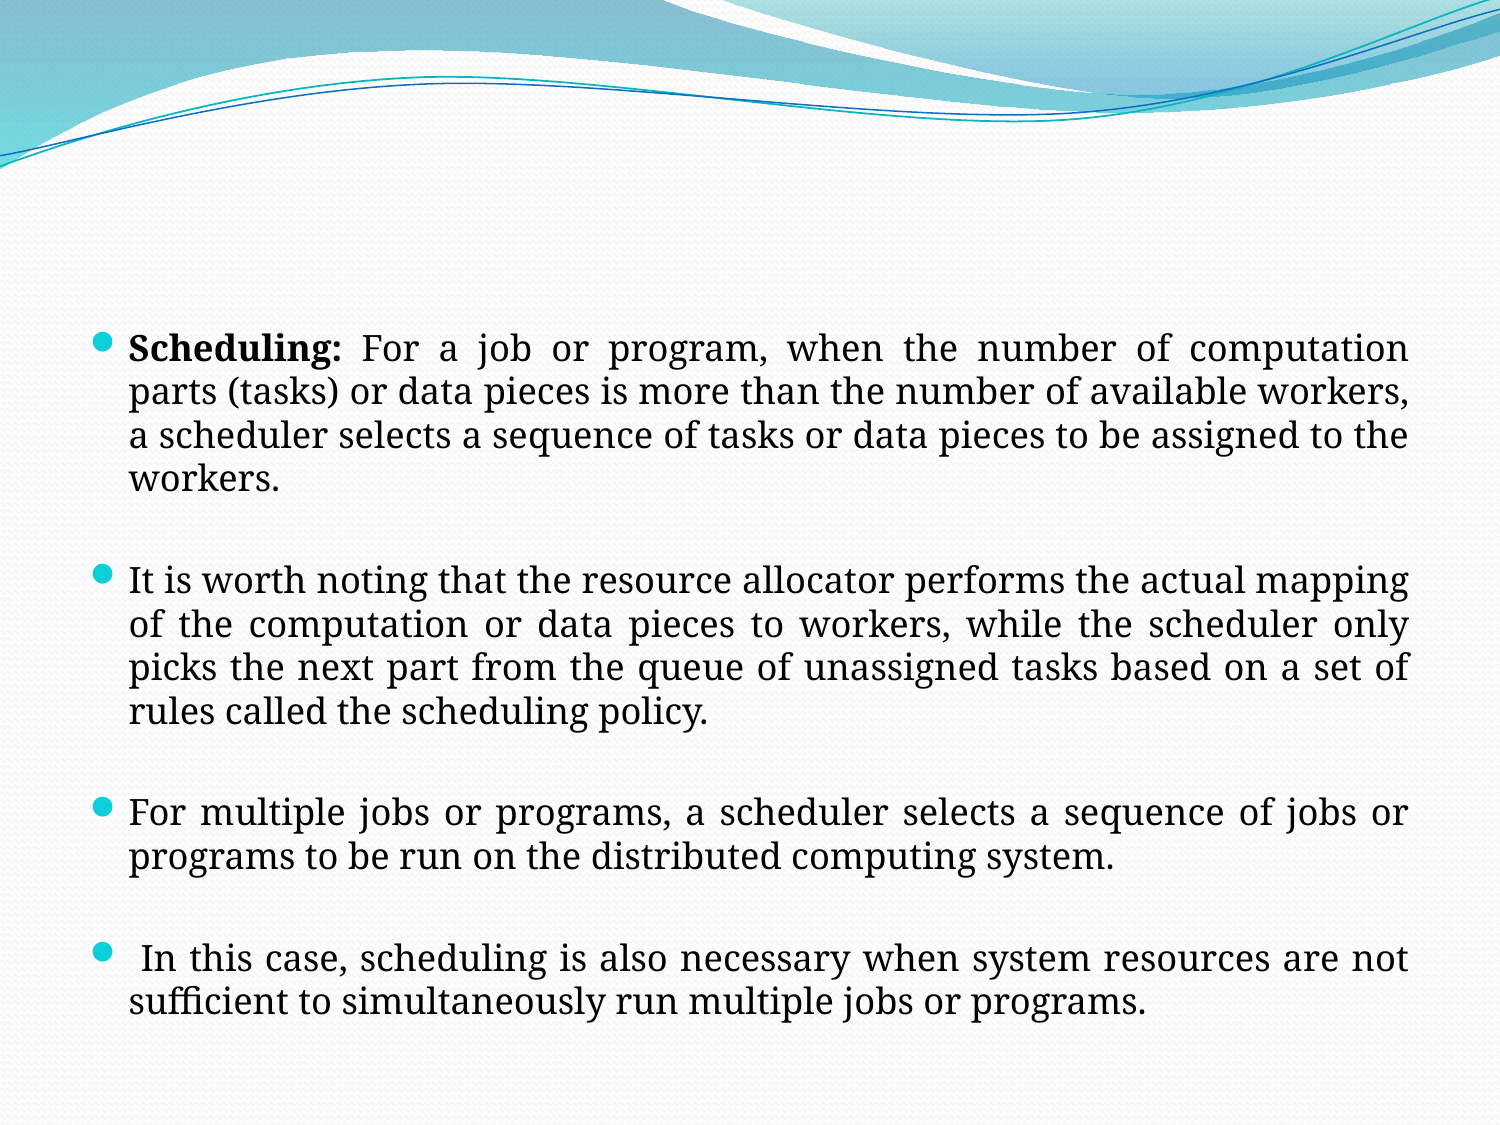

#
Scheduling: For a job or program, when the number of computation parts (tasks) or data pieces is more than the number of available workers, a scheduler selects a sequence of tasks or data pieces to be assigned to the workers.

It is worth noting that the resource allocator performs the actual mapping of the computation or data pieces to workers, while the scheduler only picks the next part from the queue of unassigned tasks based on a set of rules called the scheduling policy.

For multiple jobs or programs, a scheduler selects a sequence of jobs or programs to be run on the distributed computing system.

 In this case, scheduling is also necessary when system resources are not sufficient to simultaneously run multiple jobs or programs.